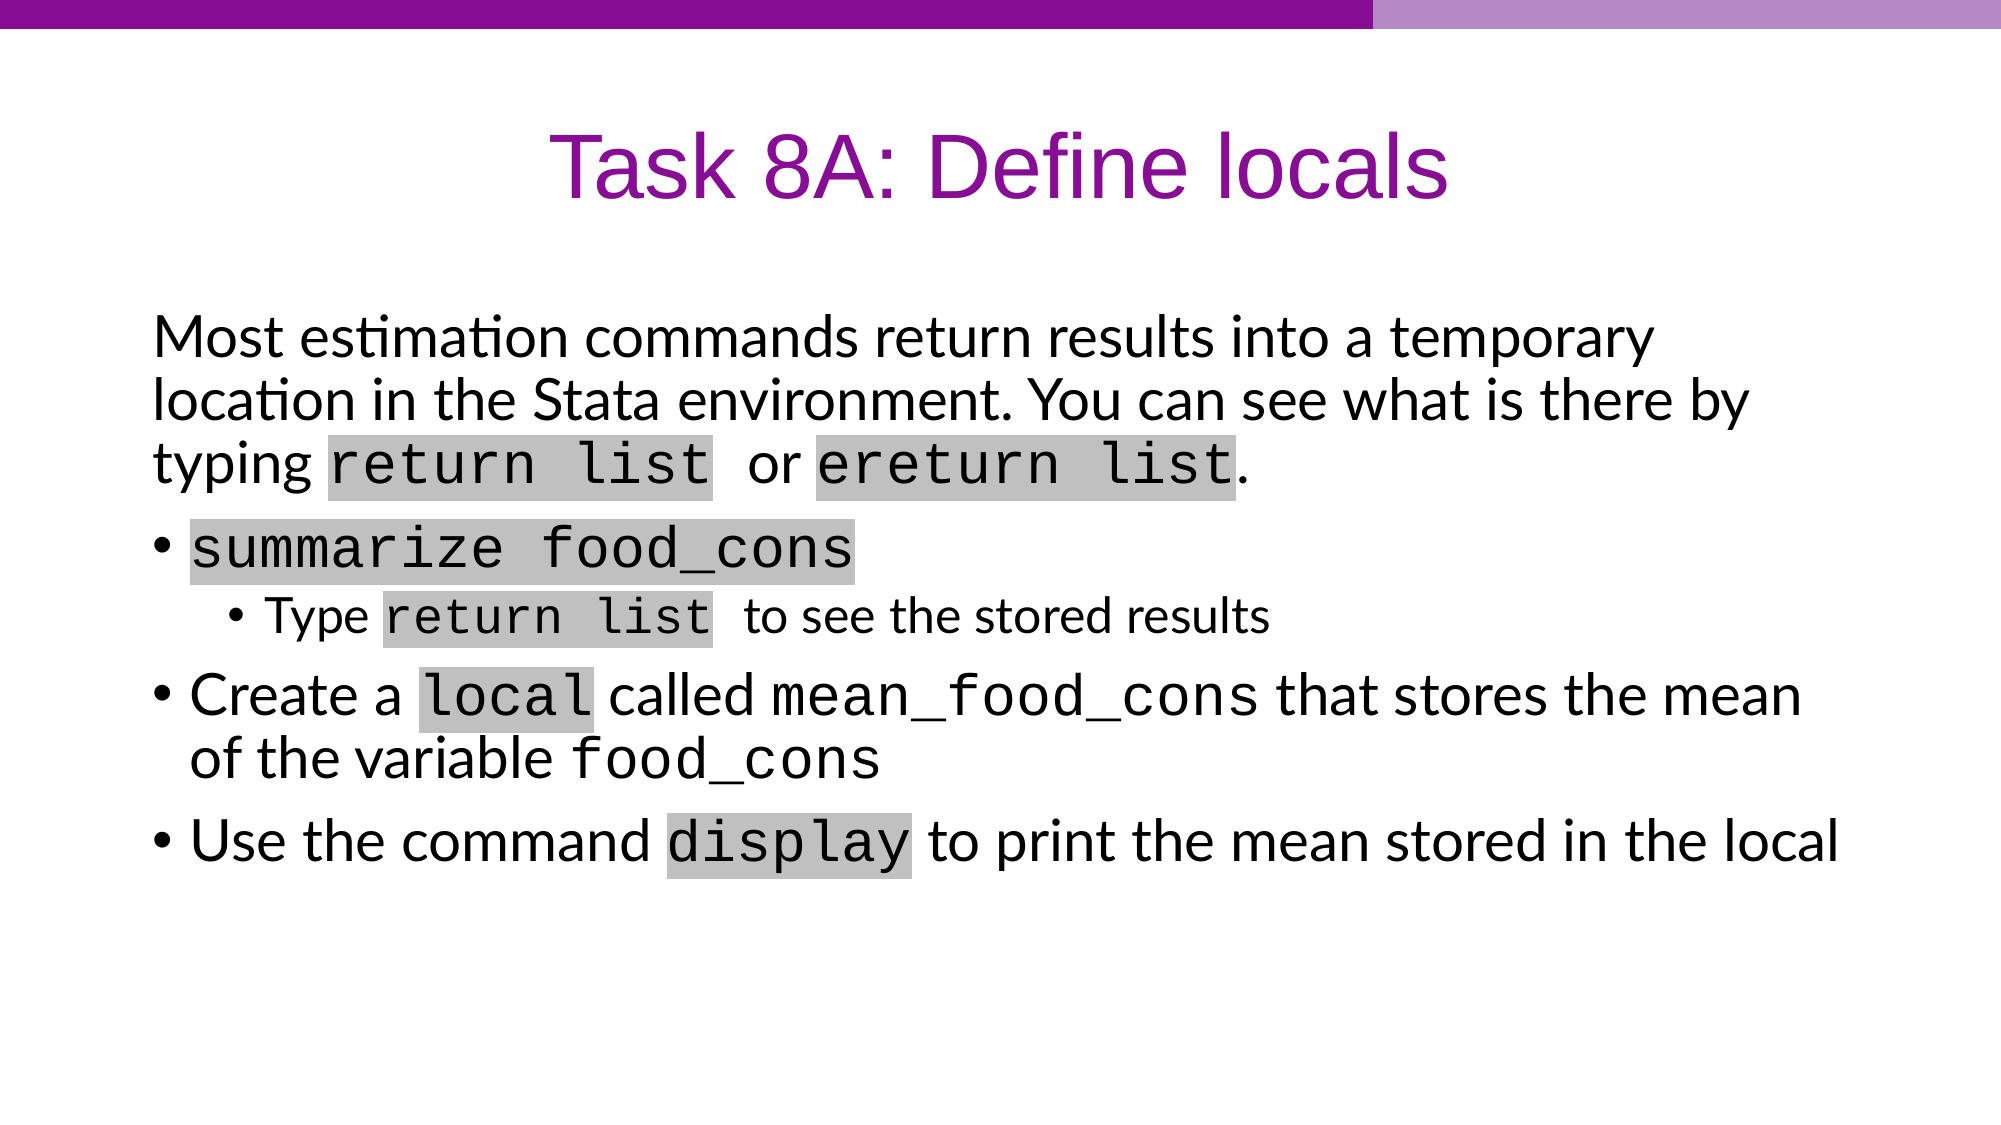

# Task 8A: Define locals
Most estimation commands return results into a temporary location in the Stata environment. You can see what is there by typing return list or ereturn list.
summarize food_cons
Type return list to see the stored results
Create a local called mean_food_cons that stores the mean of the variable food_cons
Use the command display to print the mean stored in the local